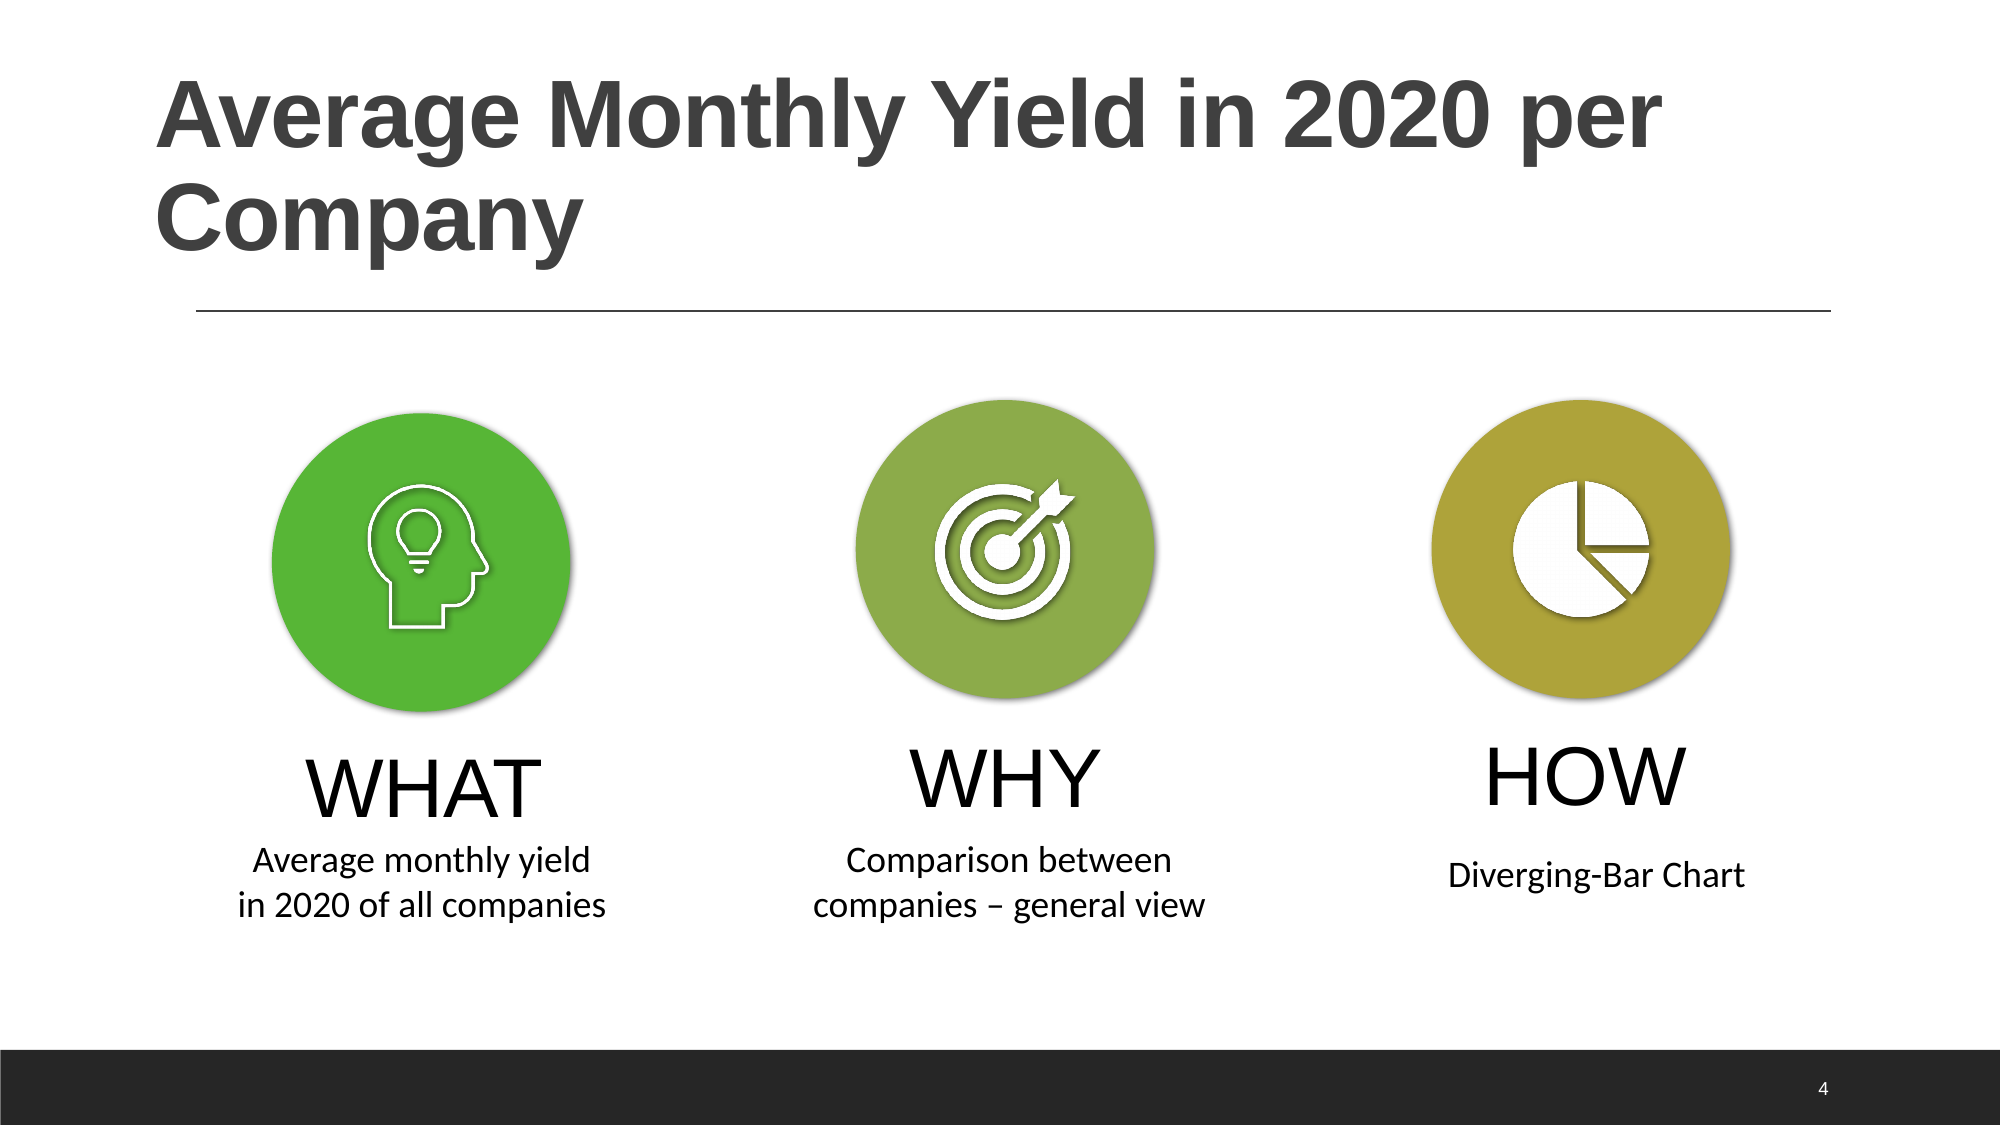

# Average Monthly Yield in 2020 per Company
What
Why
How
Comparison between companies – general view
Average monthly yield in 2020 of all companies
Diverging-Bar Chart
4